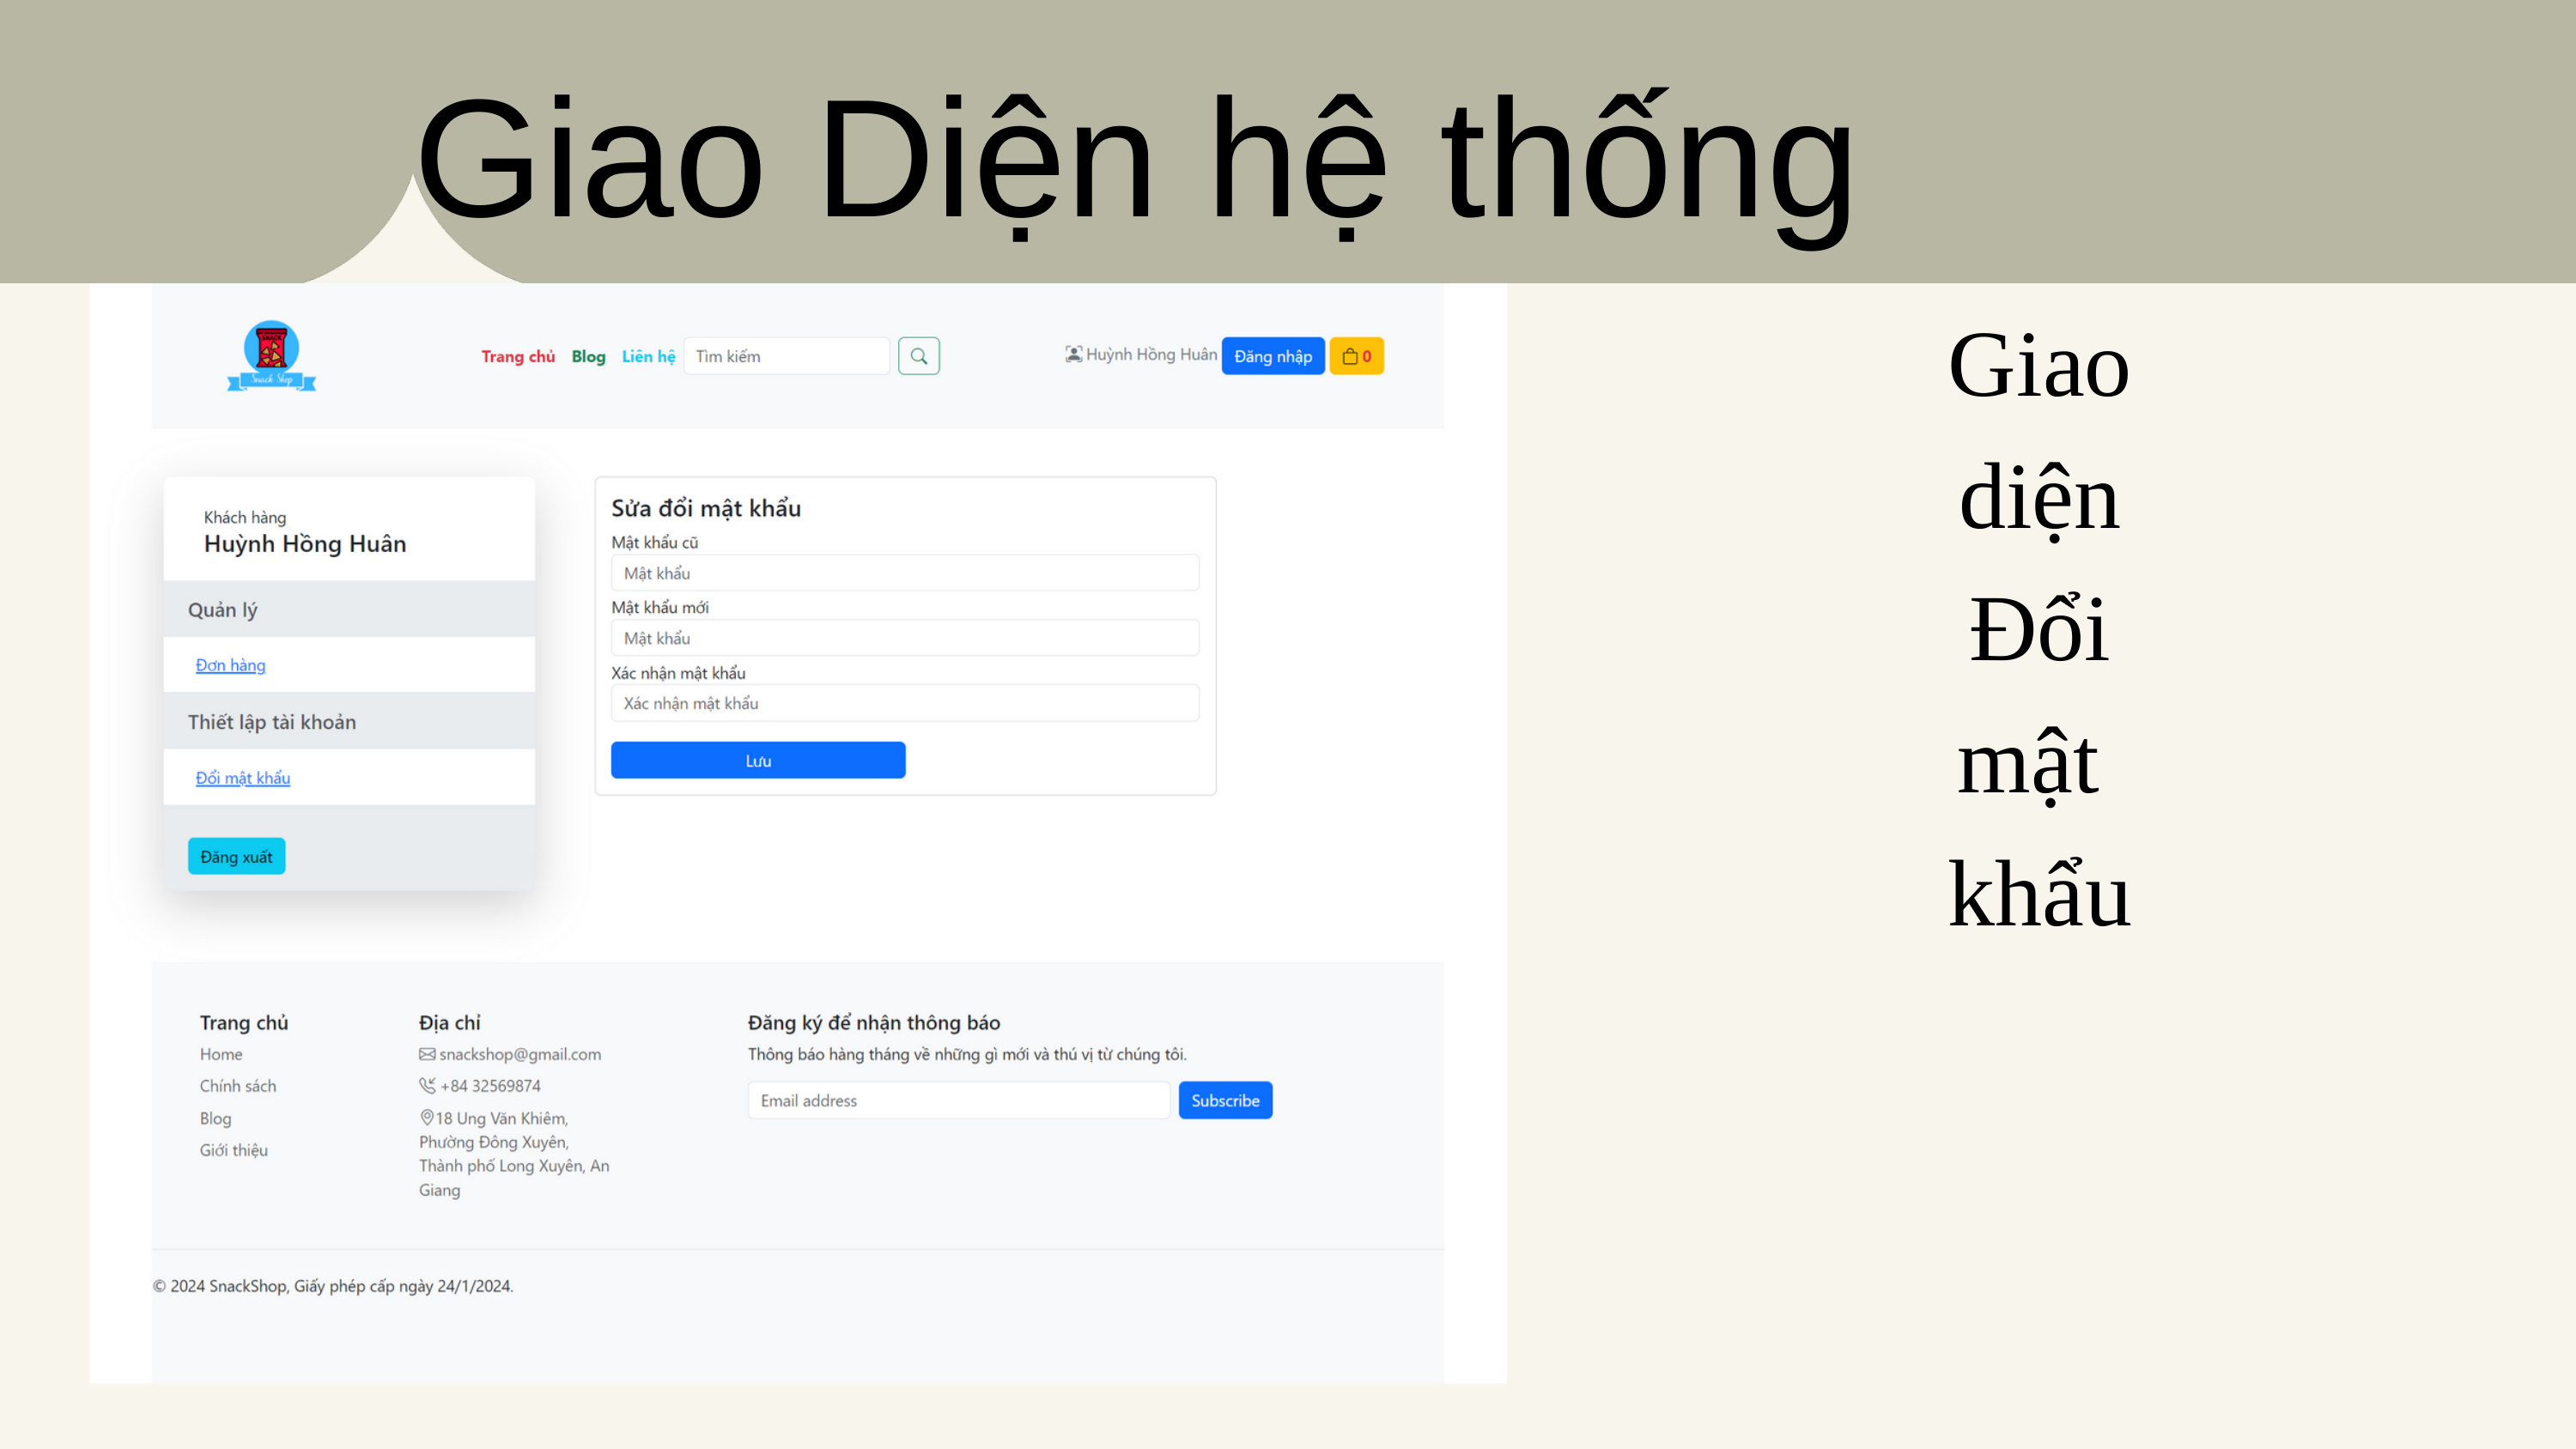

Giao Diện hệ thống

Giao
 diện
Đổi
mật
khẩu